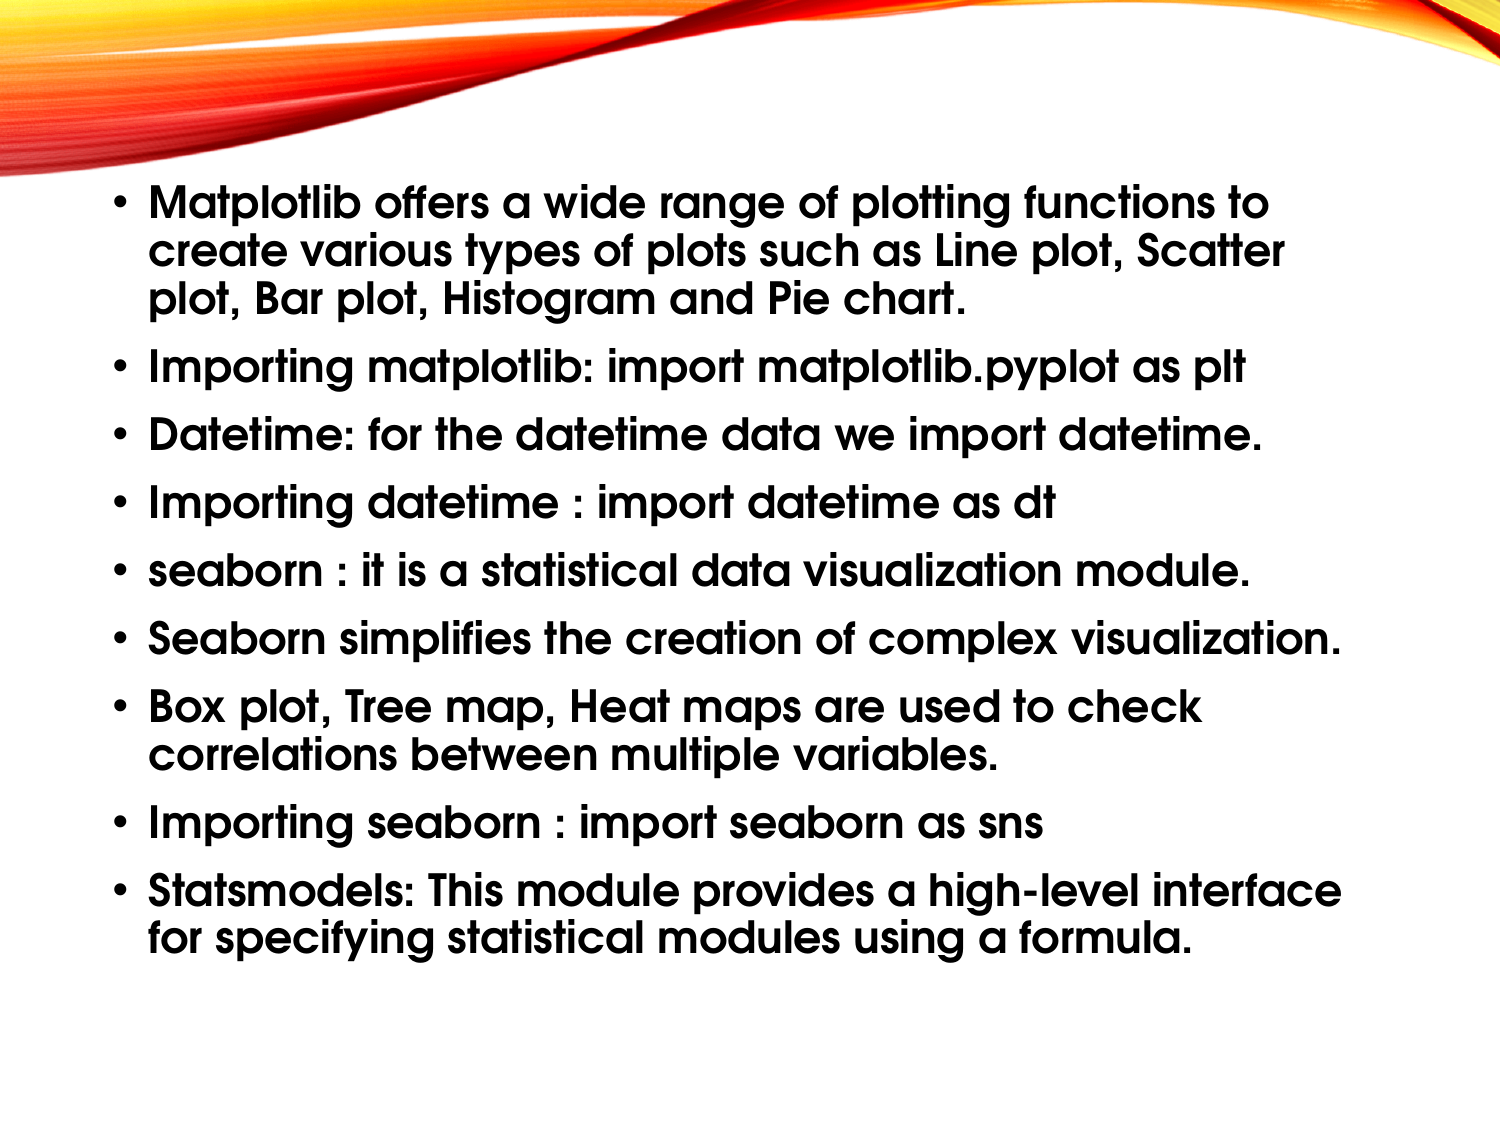

Matplotlib offers a wide range of plotting functions to create various types of plots such as Line plot, Scatter plot, Bar plot, Histogram and Pie chart.
Importing matplotlib: import matplotlib.pyplot as plt
Datetime: for the datetime data we import datetime.
Importing datetime : import datetime as dt
seaborn : it is a statistical data visualization module.
Seaborn simplifies the creation of complex visualization.
Box plot, Tree map, Heat maps are used to check correlations between multiple variables.
Importing seaborn : import seaborn as sns
Statsmodels: This module provides a high-level interface for specifying statistical modules using a formula.